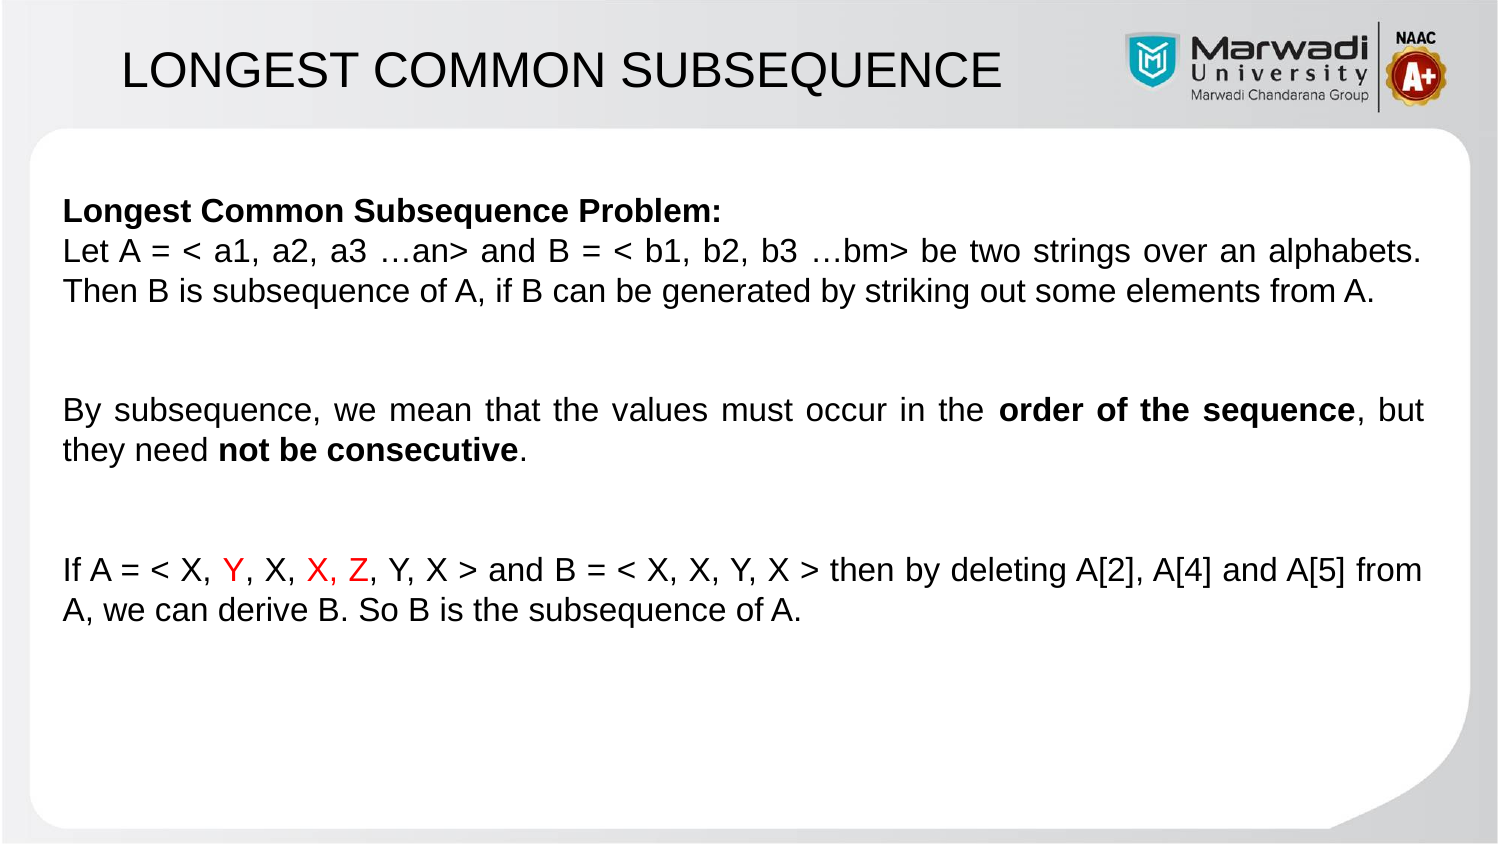

LONGEST COMMON SUBSEQUENCE

Longest Common Subsequence Problem:
Let A = < a1, a2, a3 …an> and B = < b1, b2, b3 …bm> be two strings over an alphabets. Then B is subsequence of A, if B can be generated by striking out some elements from A.

By subsequence, we mean that the values must occur in the order of the sequence, but they need not be consecutive.

If A = < X, Y, X, X, Z, Y, X > and B = < X, X, Y, X > then by deleting A[2], A[4] and A[5] from A, we can derive B. So B is the subsequence of A.